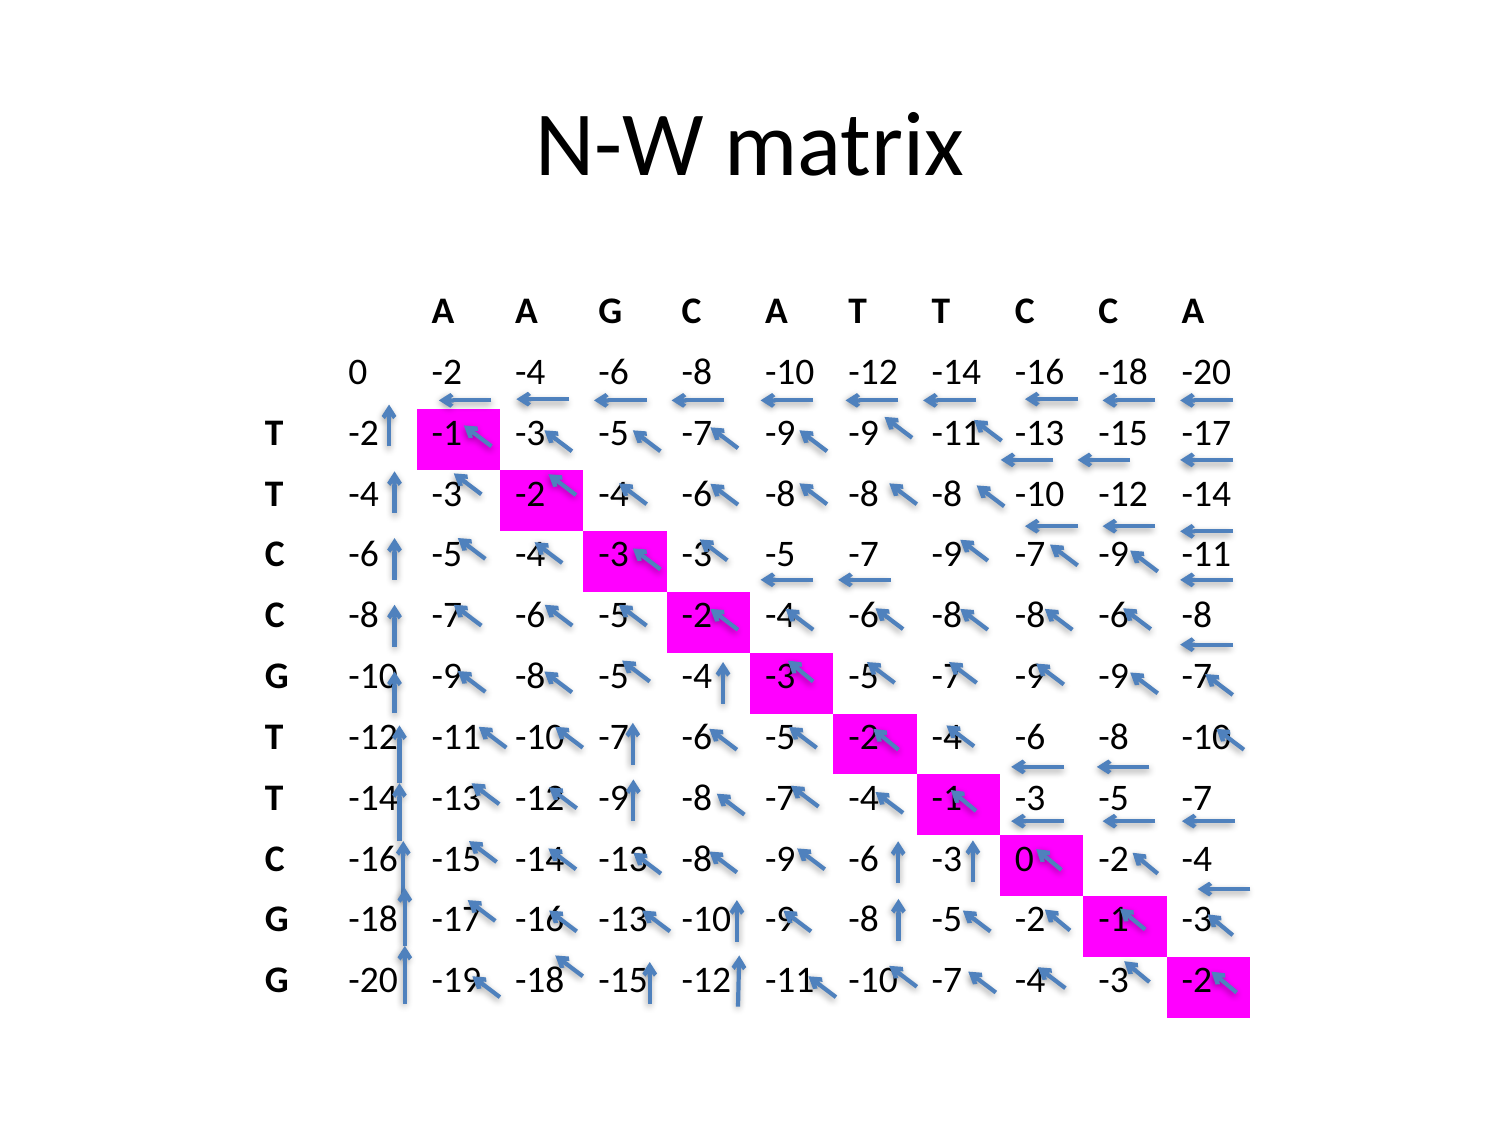

# N-W matrix
|  |  | A | A | G | C | A | T | T | C | C | A |
| --- | --- | --- | --- | --- | --- | --- | --- | --- | --- | --- | --- |
|  | 0 | -2 | -4 | -6 | -8 | -10 | -12 | -14 | -16 | -18 | -20 |
| t | -2 | -1 | -3 | -5 | -7 | -9 | -9 | -11 | -13 | -15 | -17 |
| t | -4 | -3 | -2 | -4 | -6 | -8 | -8 | -8 | -10 | -12 | -14 |
| c | -6 | -5 | -4 | -3 | -3 | -5 | -7 | -9 | -7 | -9 | -11 |
| c | -8 | -7 | -6 | -5 | -2 | -4 | -6 | -8 | -8 | -6 | -8 |
| g | -10 | -9 | -8 | -5 | -4 | -3 | -5 | -7 | -9 | -9 | -7 |
| t | -12 | -11 | -10 | -7 | -6 | -5 | -2 | -4 | -6 | -8 | -10 |
| t | -14 | -13 | -12 | -9 | -8 | -7 | -4 | -1 | -3 | -5 | -7 |
| c | -16 | -15 | -14 | -13 | -8 | -9 | -6 | -3 | 0 | -2 | -4 |
| g | -18 | -17 | -16 | -13 | -10 | -9 | -8 | -5 | -2 | -1 | -3 |
| g | -20 | -19 | -18 | -15 | -12 | -11 | -10 | -7 | -4 | -3 | -2 |